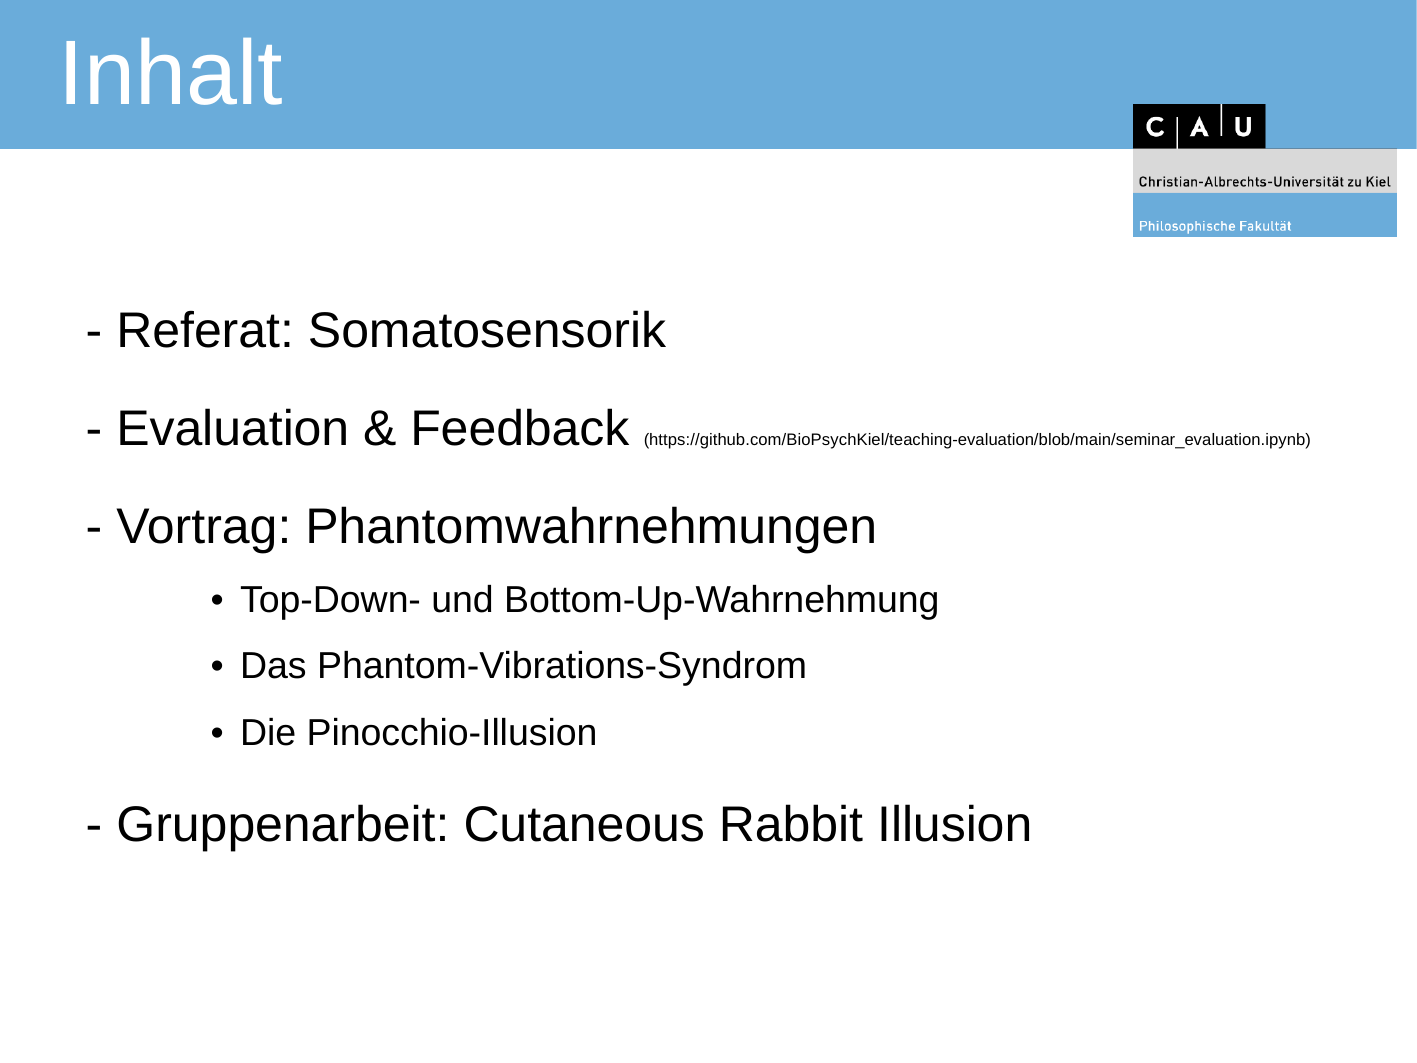

# Inhalt
- Referat: Somatosensorik
- Evaluation & Feedback (https://github.com/BioPsychKiel/teaching-evaluation/blob/main/seminar_evaluation.ipynb)
- Vortrag: Phantomwahrnehmungen
Top-Down- und Bottom-Up-Wahrnehmung
Das Phantom-Vibrations-Syndrom
Die Pinocchio-Illusion
- Gruppenarbeit: Cutaneous Rabbit Illusion